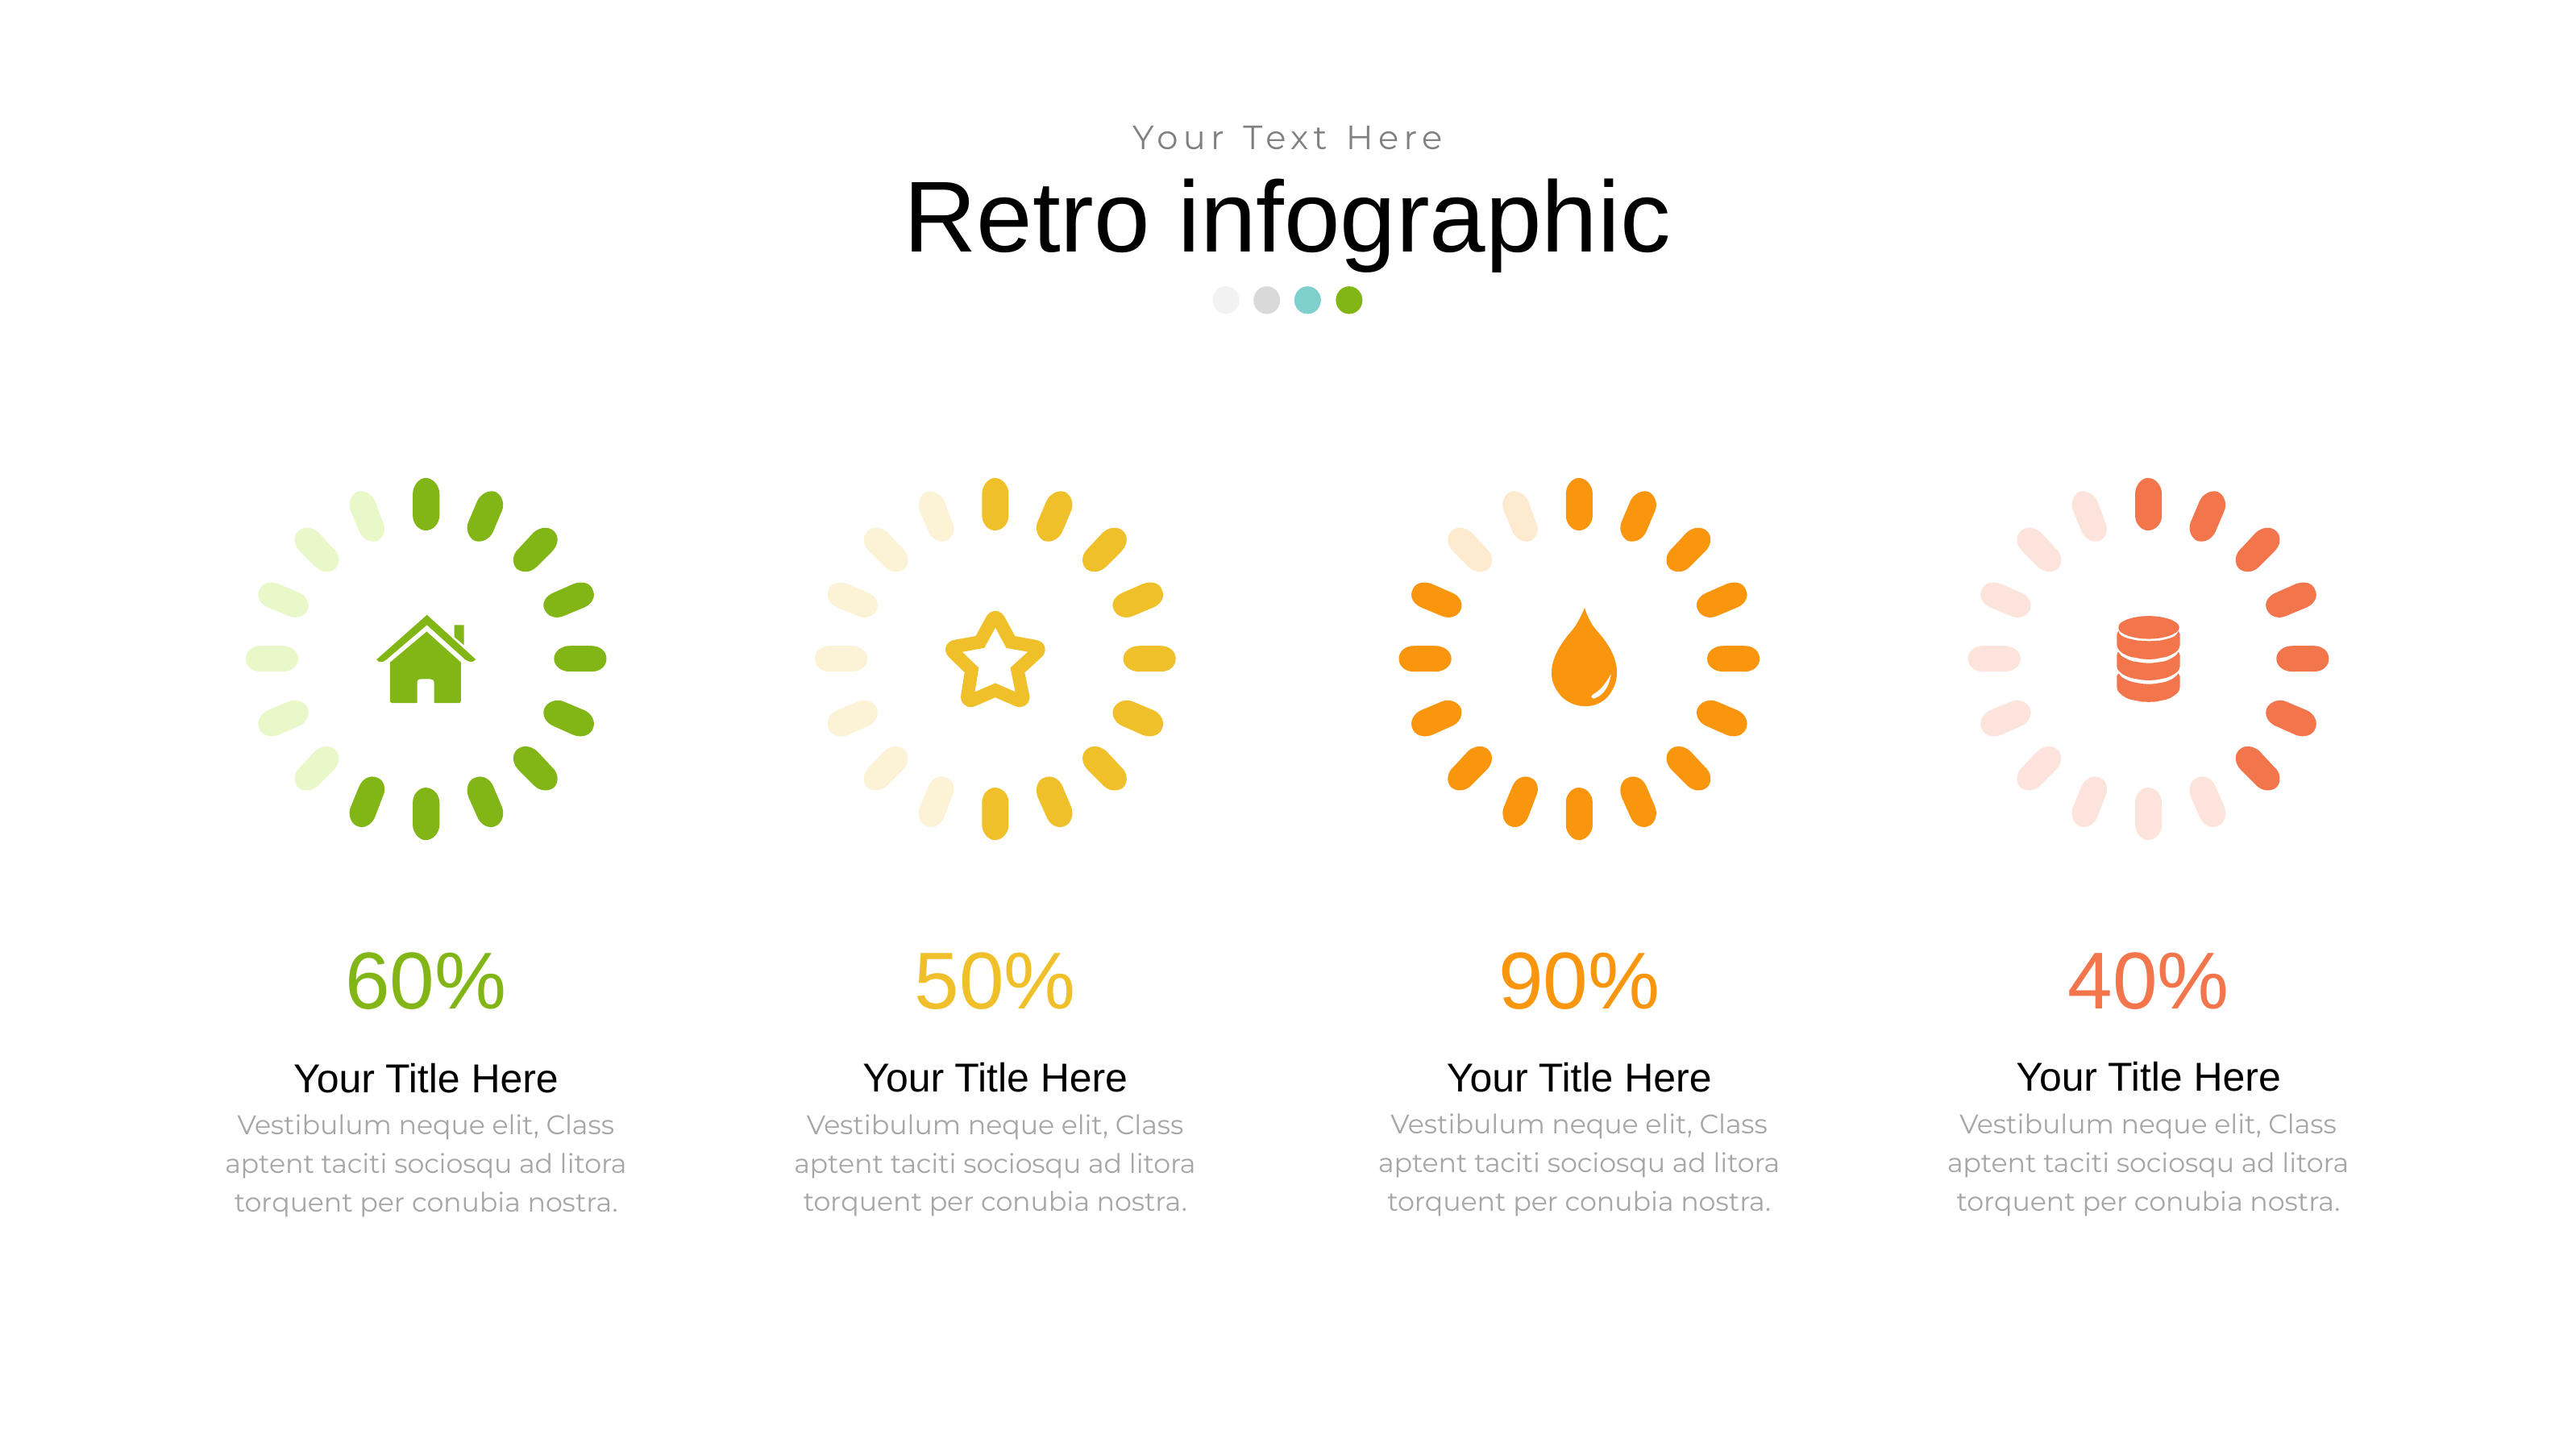

Your Text Here

Retro infographic

60%
50%
90%
40%
Your Title Here
Your Title Here
Your Title Here
Your Title Here
Vestibulum neque elit, Class aptent taciti sociosqu ad litora torquent per conubia nostra.
Vestibulum neque elit, Class aptent taciti sociosqu ad litora torquent per conubia nostra.
Vestibulum neque elit, Class aptent taciti sociosqu ad litora torquent per conubia nostra.
Vestibulum neque elit, Class aptent taciti sociosqu ad litora torquent per conubia nostra.